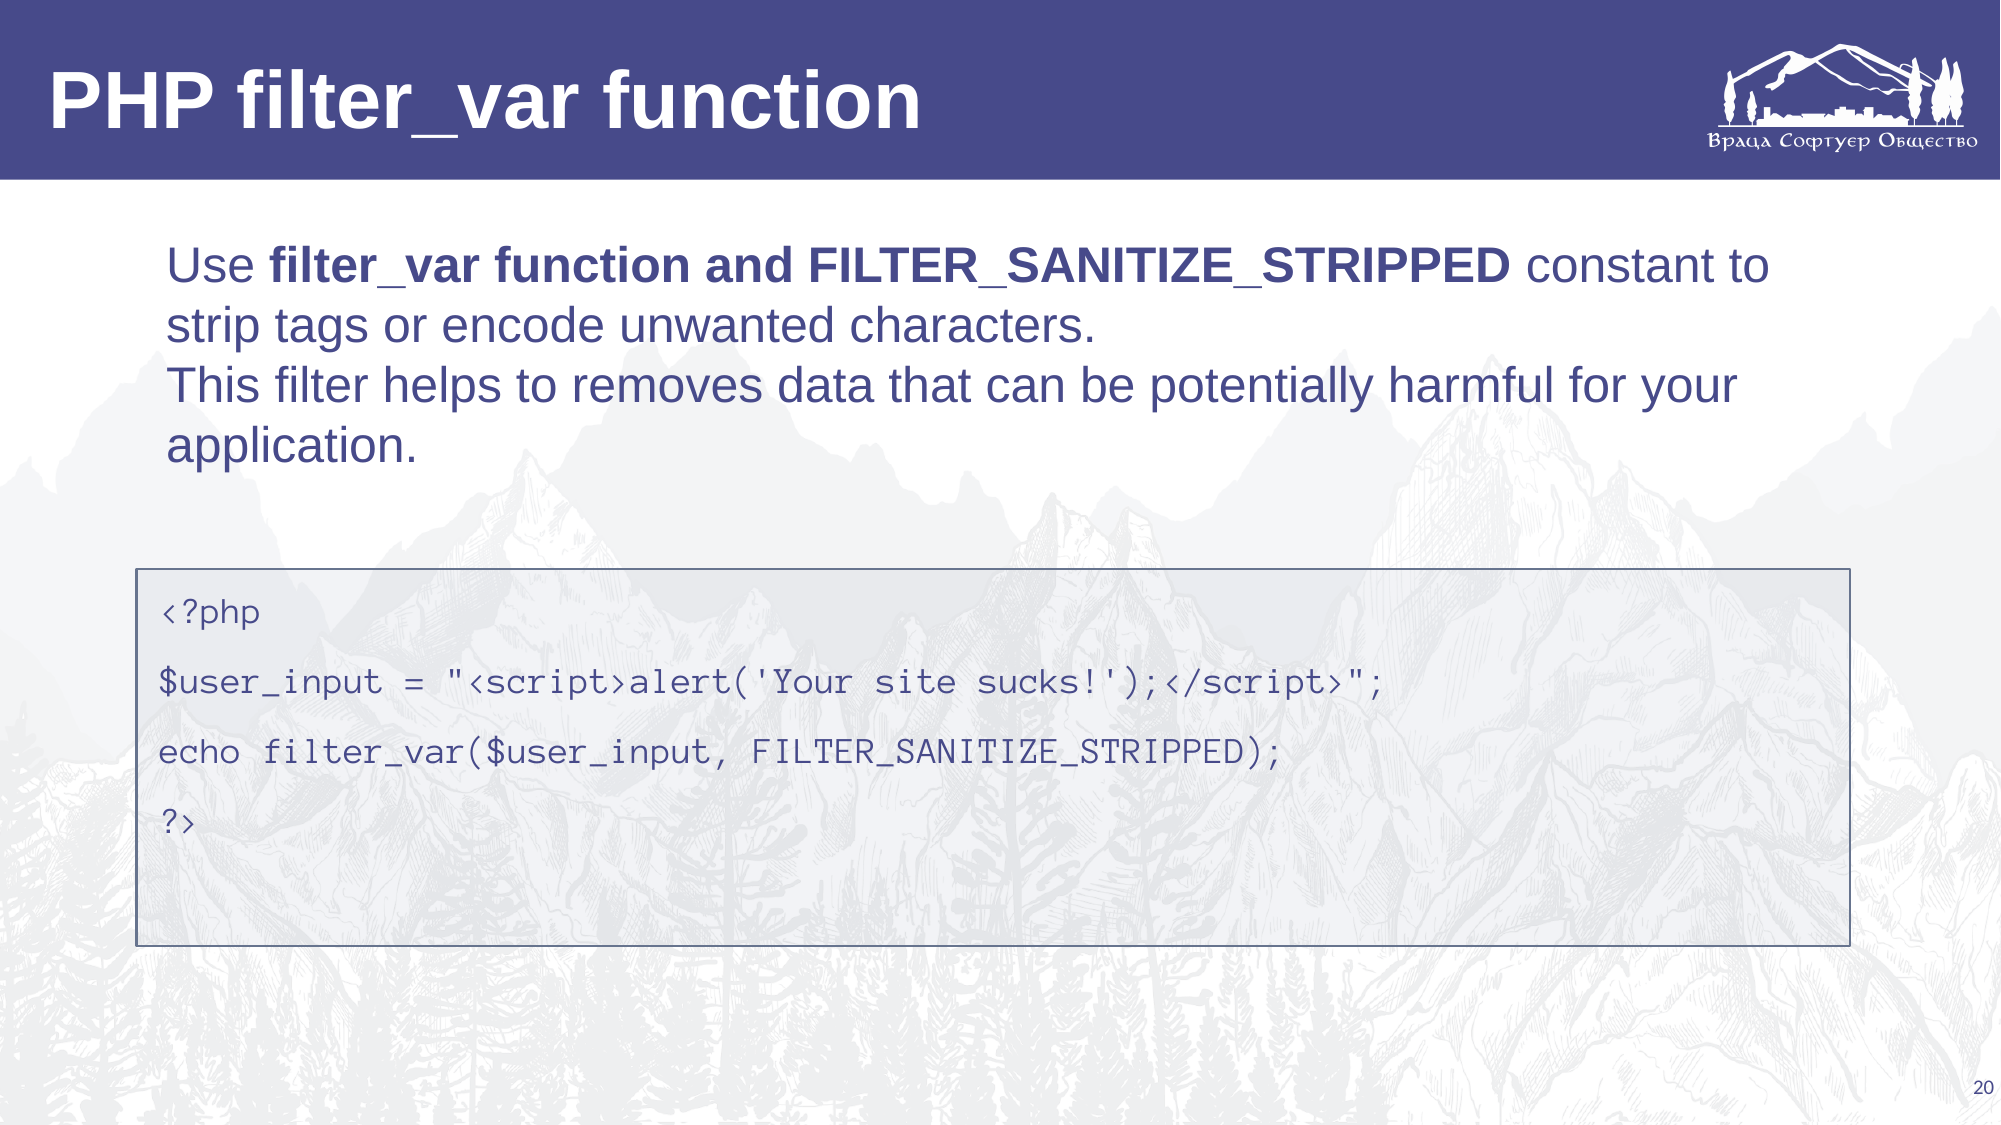

# PHP filter_var function

Use filter_var function and FILTER_SANITIZE_STRIPPED constant to strip tags or encode unwanted characters.
This filter helps to removes data that can be potentially harmful for your application.

<?php
$user_input = "<script>alert('Your site sucks!');</script>";
echo filter_var($user_input, FILTER_SANITIZE_STRIPPED);
?>
20